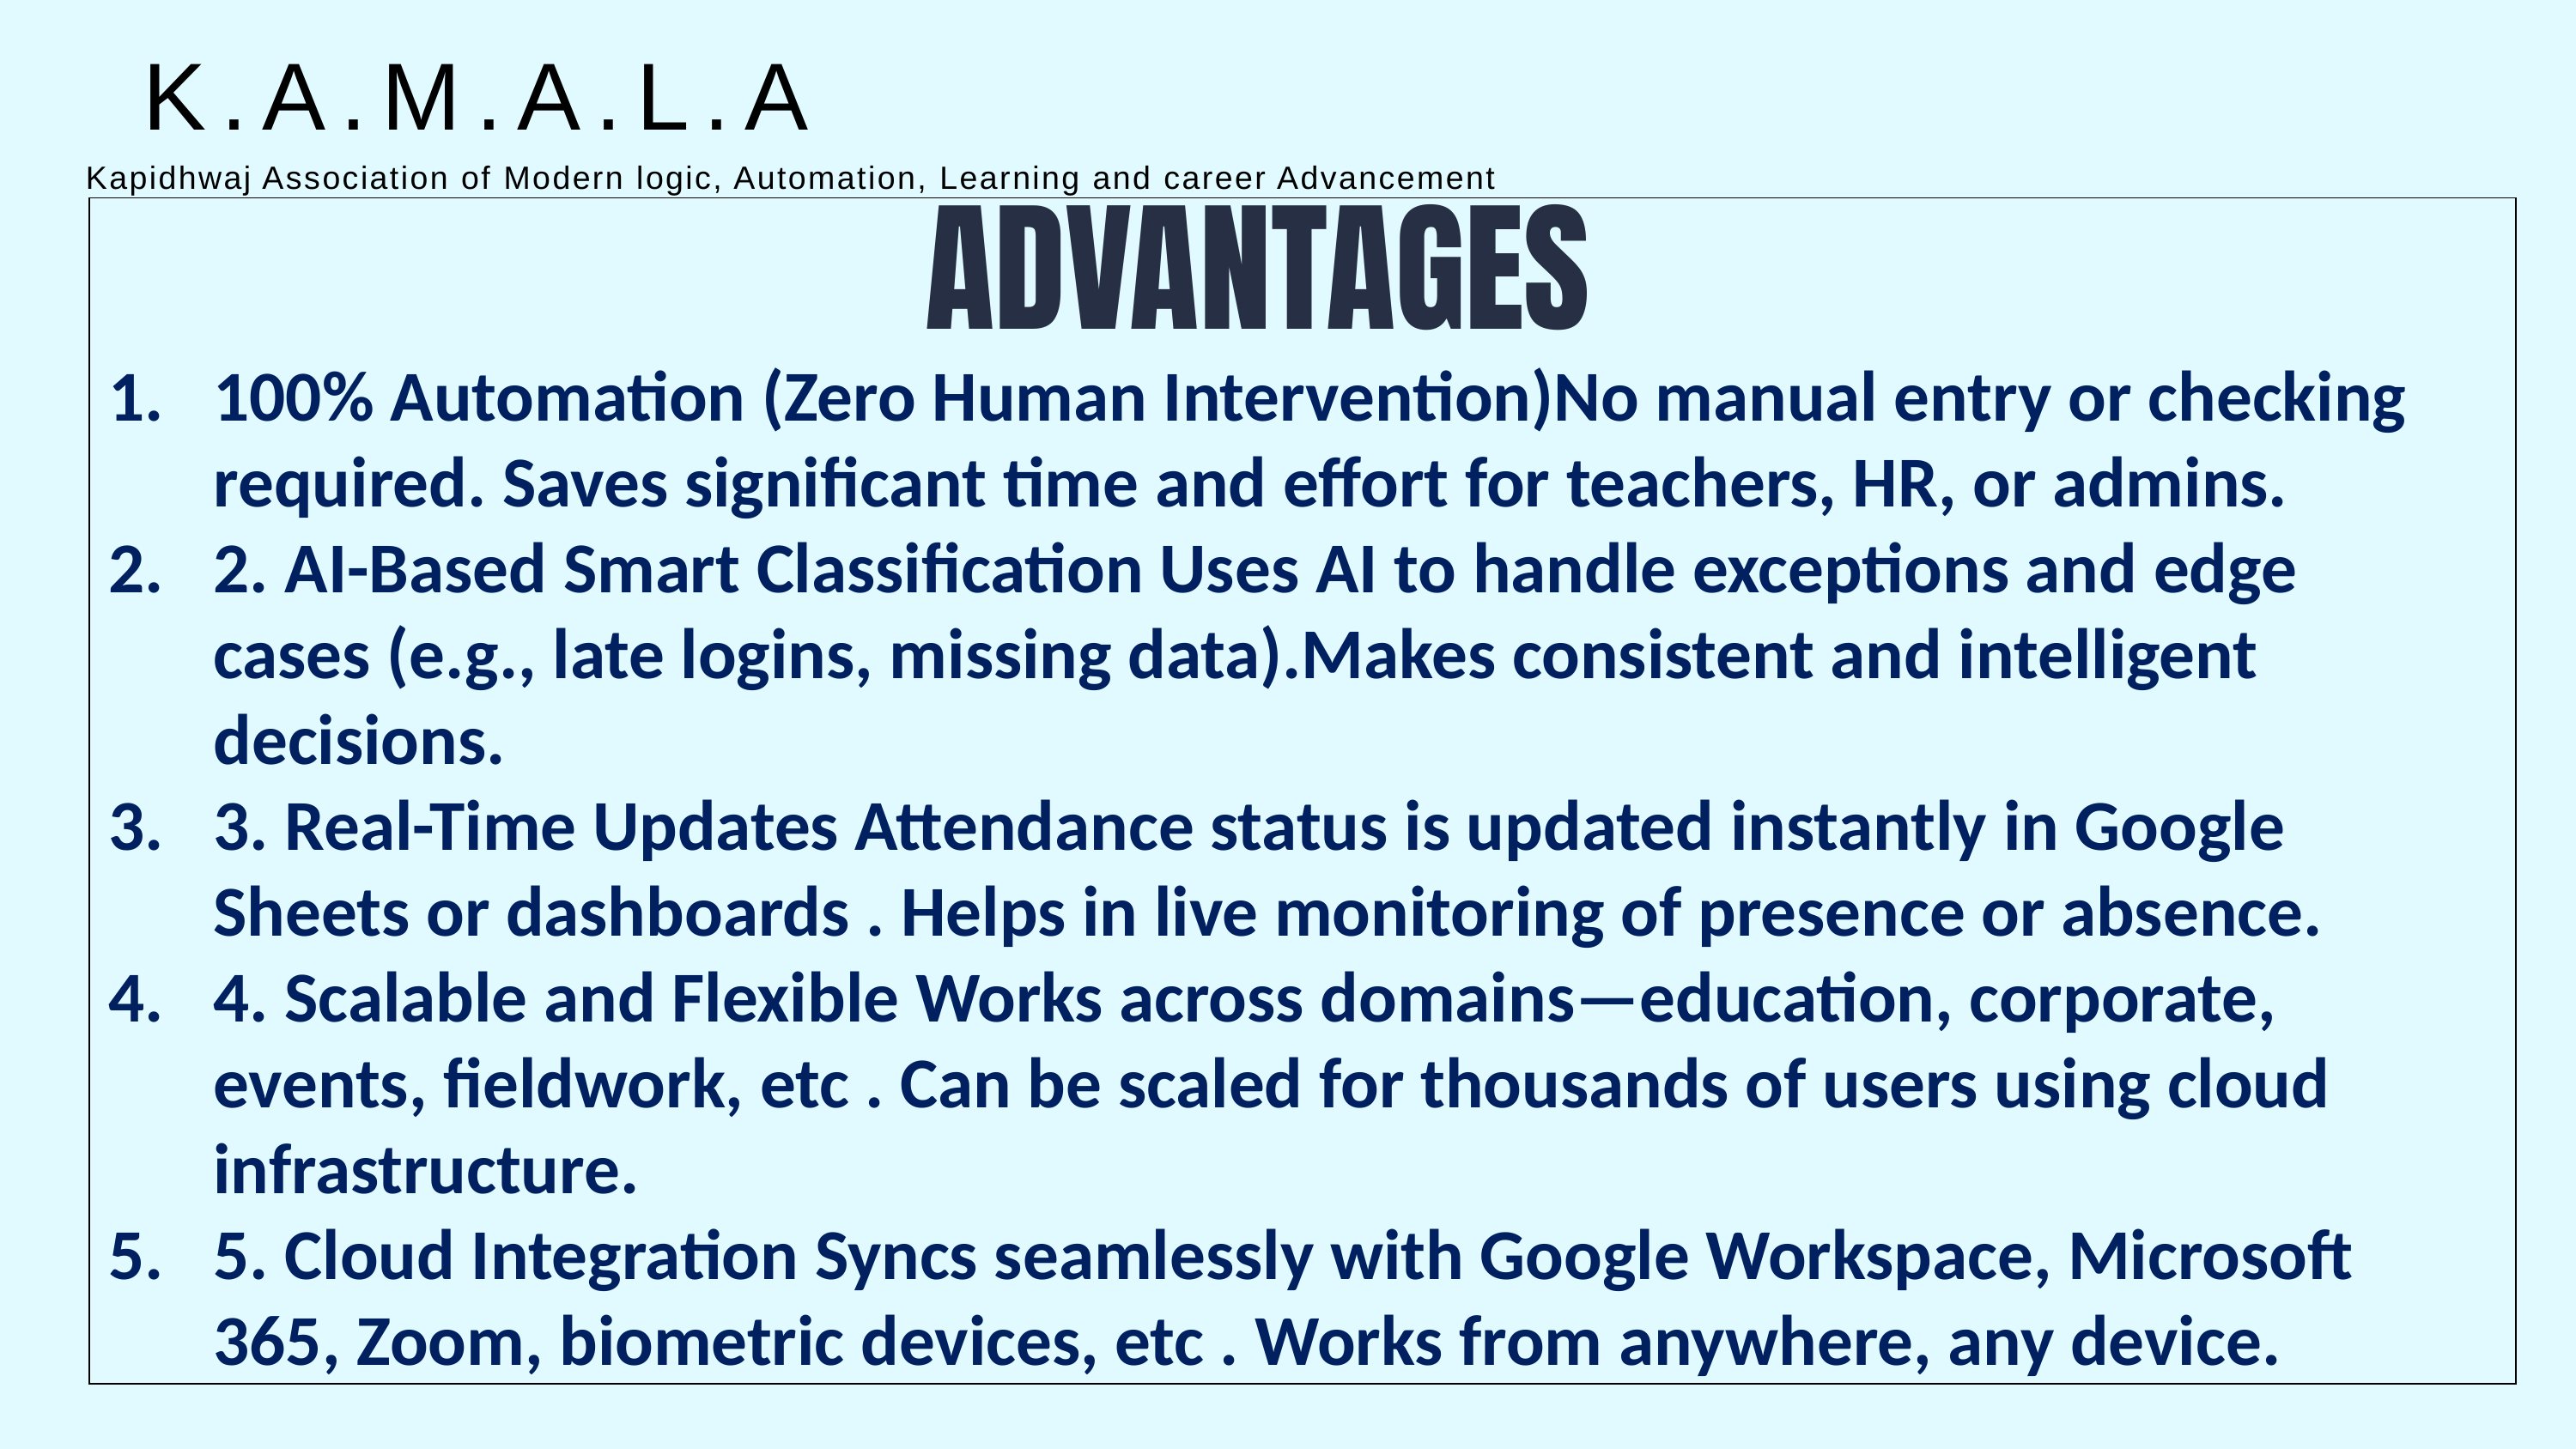

K.A.M.A.L.A
Kapidhwaj Association of Modern logic, Automation, Learning and career Advancement

ADVANTAGES
100% Automation (Zero Human Intervention)No manual entry or checking required. Saves significant time and effort for teachers, HR, or admins.
2. AI-Based Smart Classification Uses AI to handle exceptions and edge cases (e.g., late logins, missing data).Makes consistent and intelligent decisions.
3. Real-Time Updates Attendance status is updated instantly in Google Sheets or dashboards . Helps in live monitoring of presence or absence.
4. Scalable and Flexible Works across domains—education, corporate, events, fieldwork, etc . Can be scaled for thousands of users using cloud infrastructure.
5. Cloud Integration Syncs seamlessly with Google Workspace, Microsoft 365, Zoom, biometric devices, etc . Works from anywhere, any device.